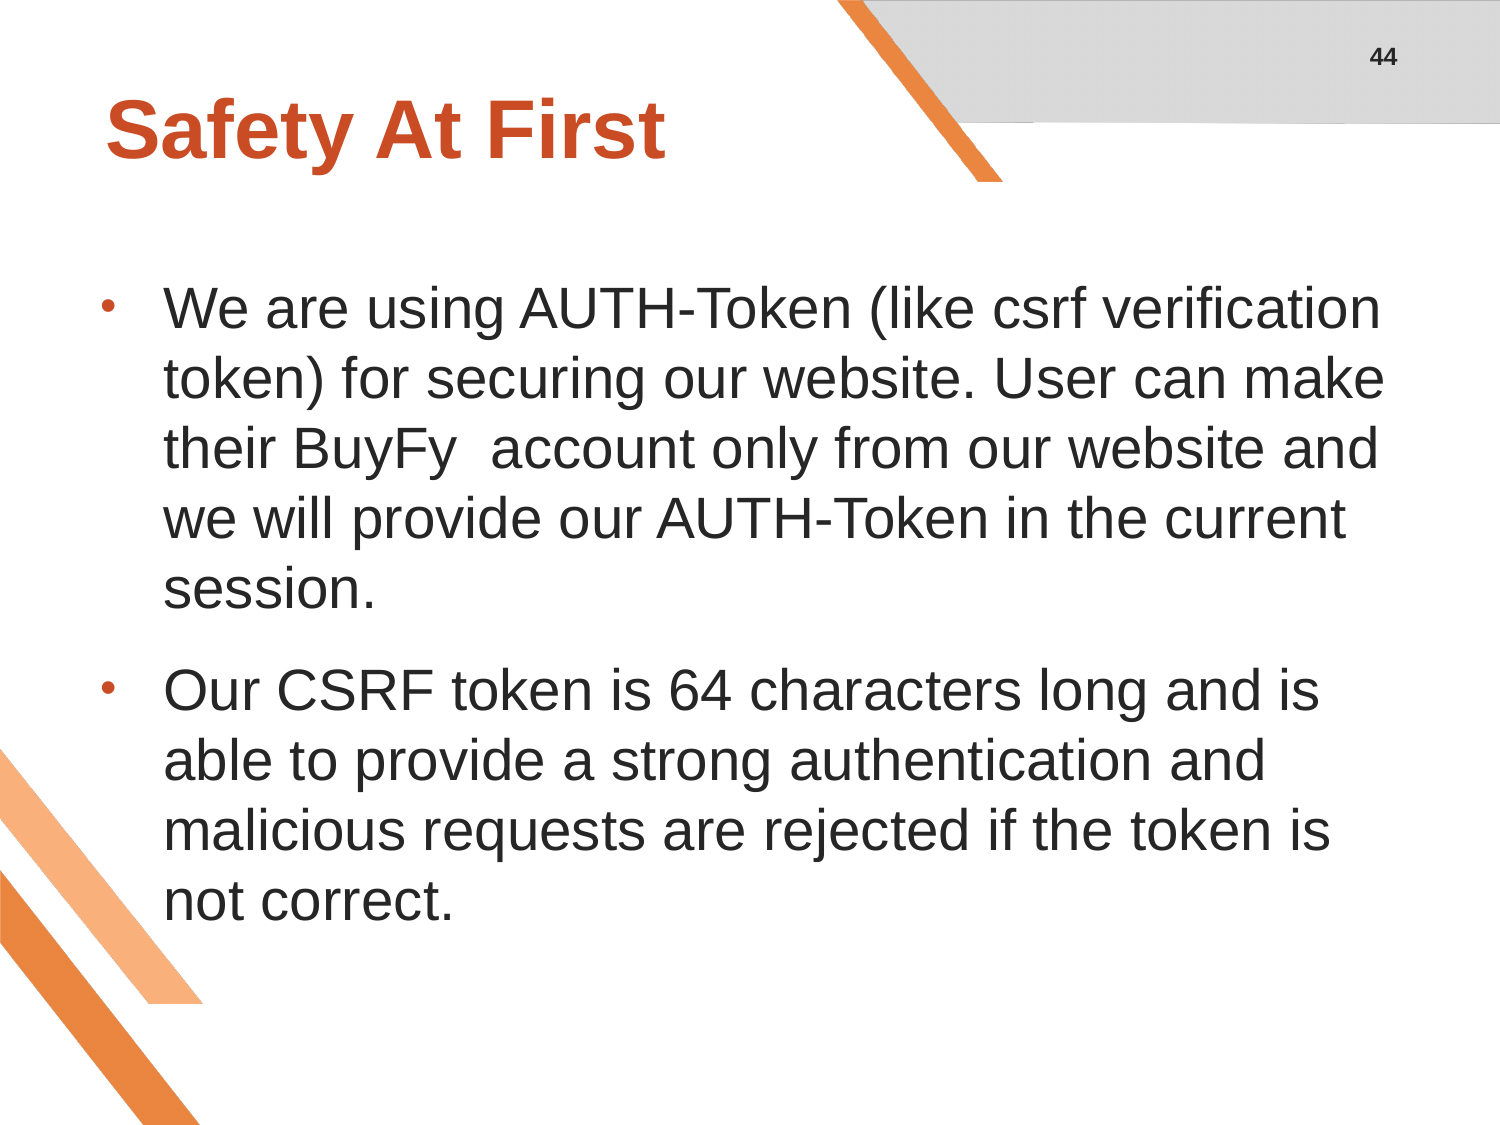

44
# Safety At First
We are using AUTH-Token (like csrf verification token) for securing our website. User can make their BuyFy  account only from our website and we will provide our AUTH-Token in the current session.
Our CSRF token is 64 characters long and is able to provide a strong authentication and malicious requests are rejected if the token is not correct.